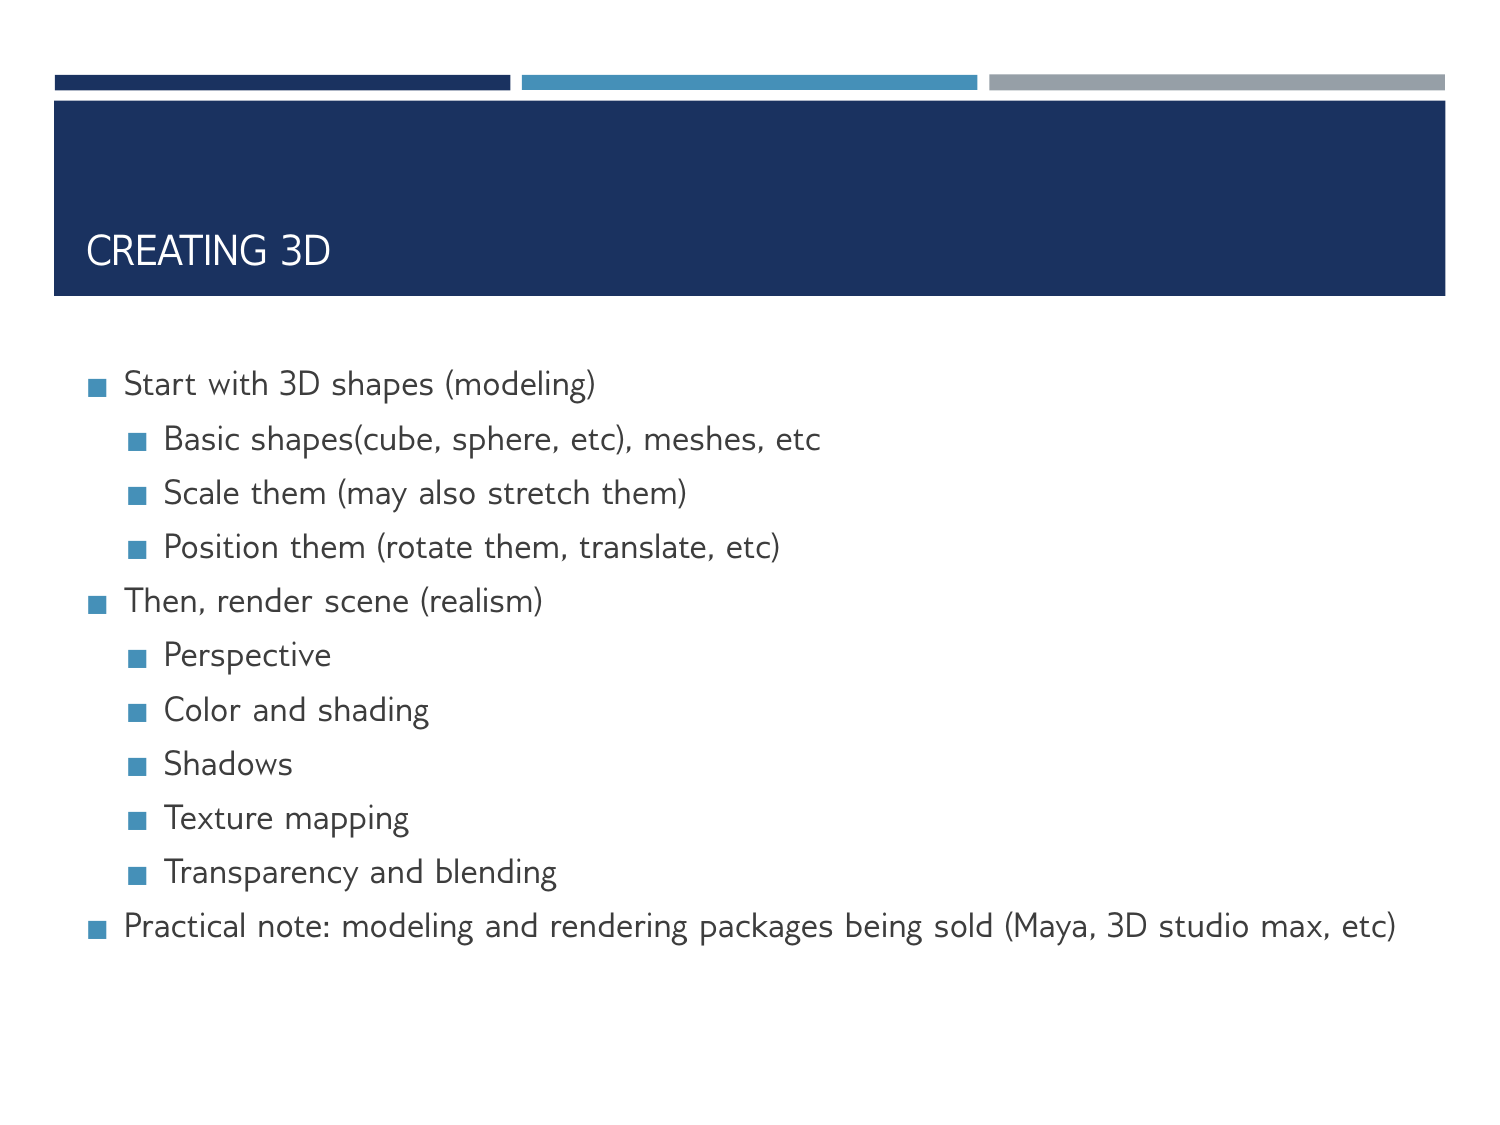

# CREATING 3D
Start with 3D shapes (modeling)
Basic shapes(cube, sphere, etc), meshes, etc
Scale them (may also stretch them)
Position them (rotate them, translate, etc)
Then, render scene (realism)
Perspective
Color and shading
Shadows
Texture mapping
Transparency and blending
Practical note: modeling and rendering packages being sold (Maya, 3D studio max, etc)